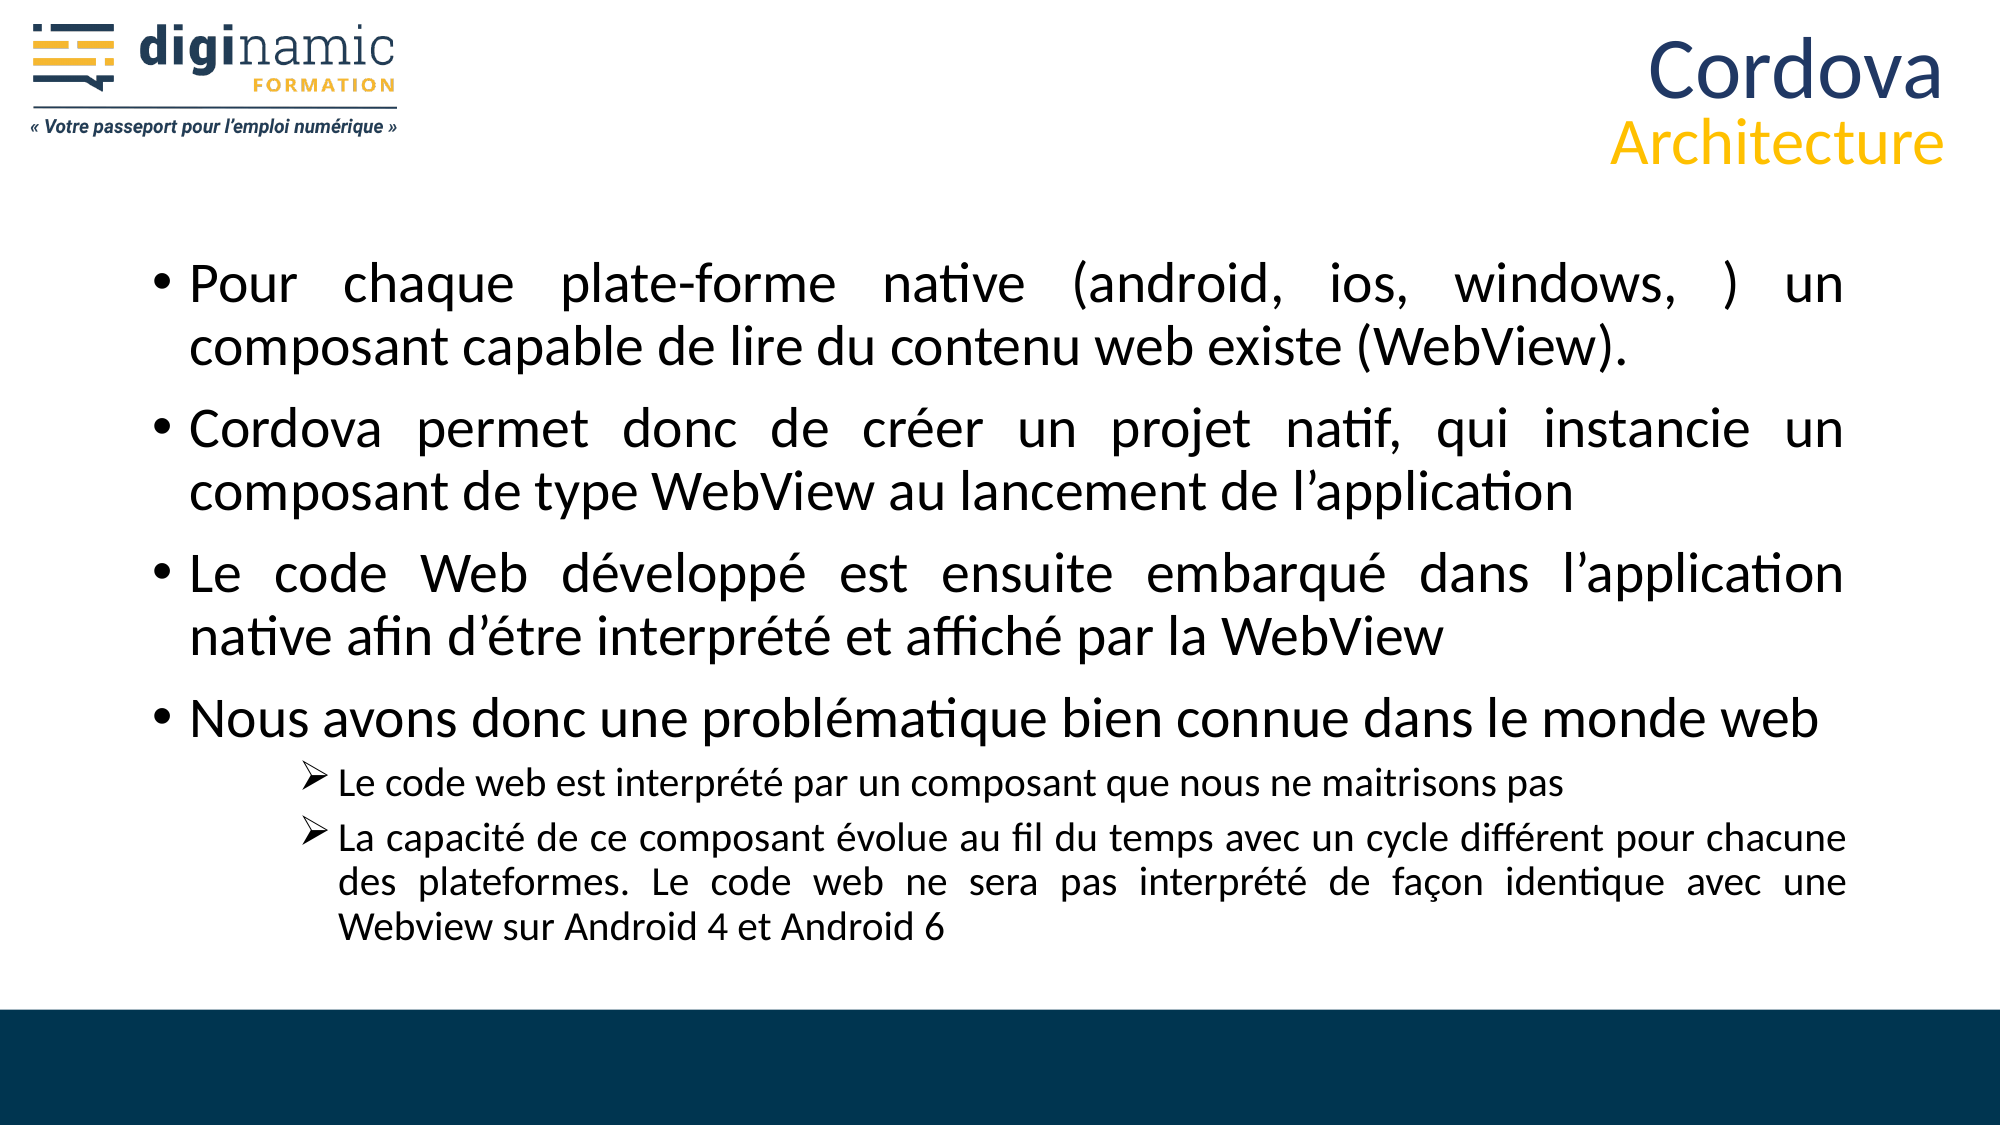

# Cordova
Architecture
Pour chaque plate-forme native (android, ios, windows, ) un composant capable de lire du contenu web existe (WebView).
Cordova permet donc de créer un projet natif, qui instancie un composant de type WebView au lancement de l’application
Le code Web développé est ensuite embarqué dans l’application native afin d’étre interprété et affiché par la WebView
Nous avons donc une problématique bien connue dans le monde web
Le code web est interprété par un composant que nous ne maitrisons pas
La capacité de ce composant évolue au fil du temps avec un cycle différent pour chacune des plateformes. Le code web ne sera pas interprété de façon identique avec une Webview sur Android 4 et Android 6

www.diginamic.fr
10